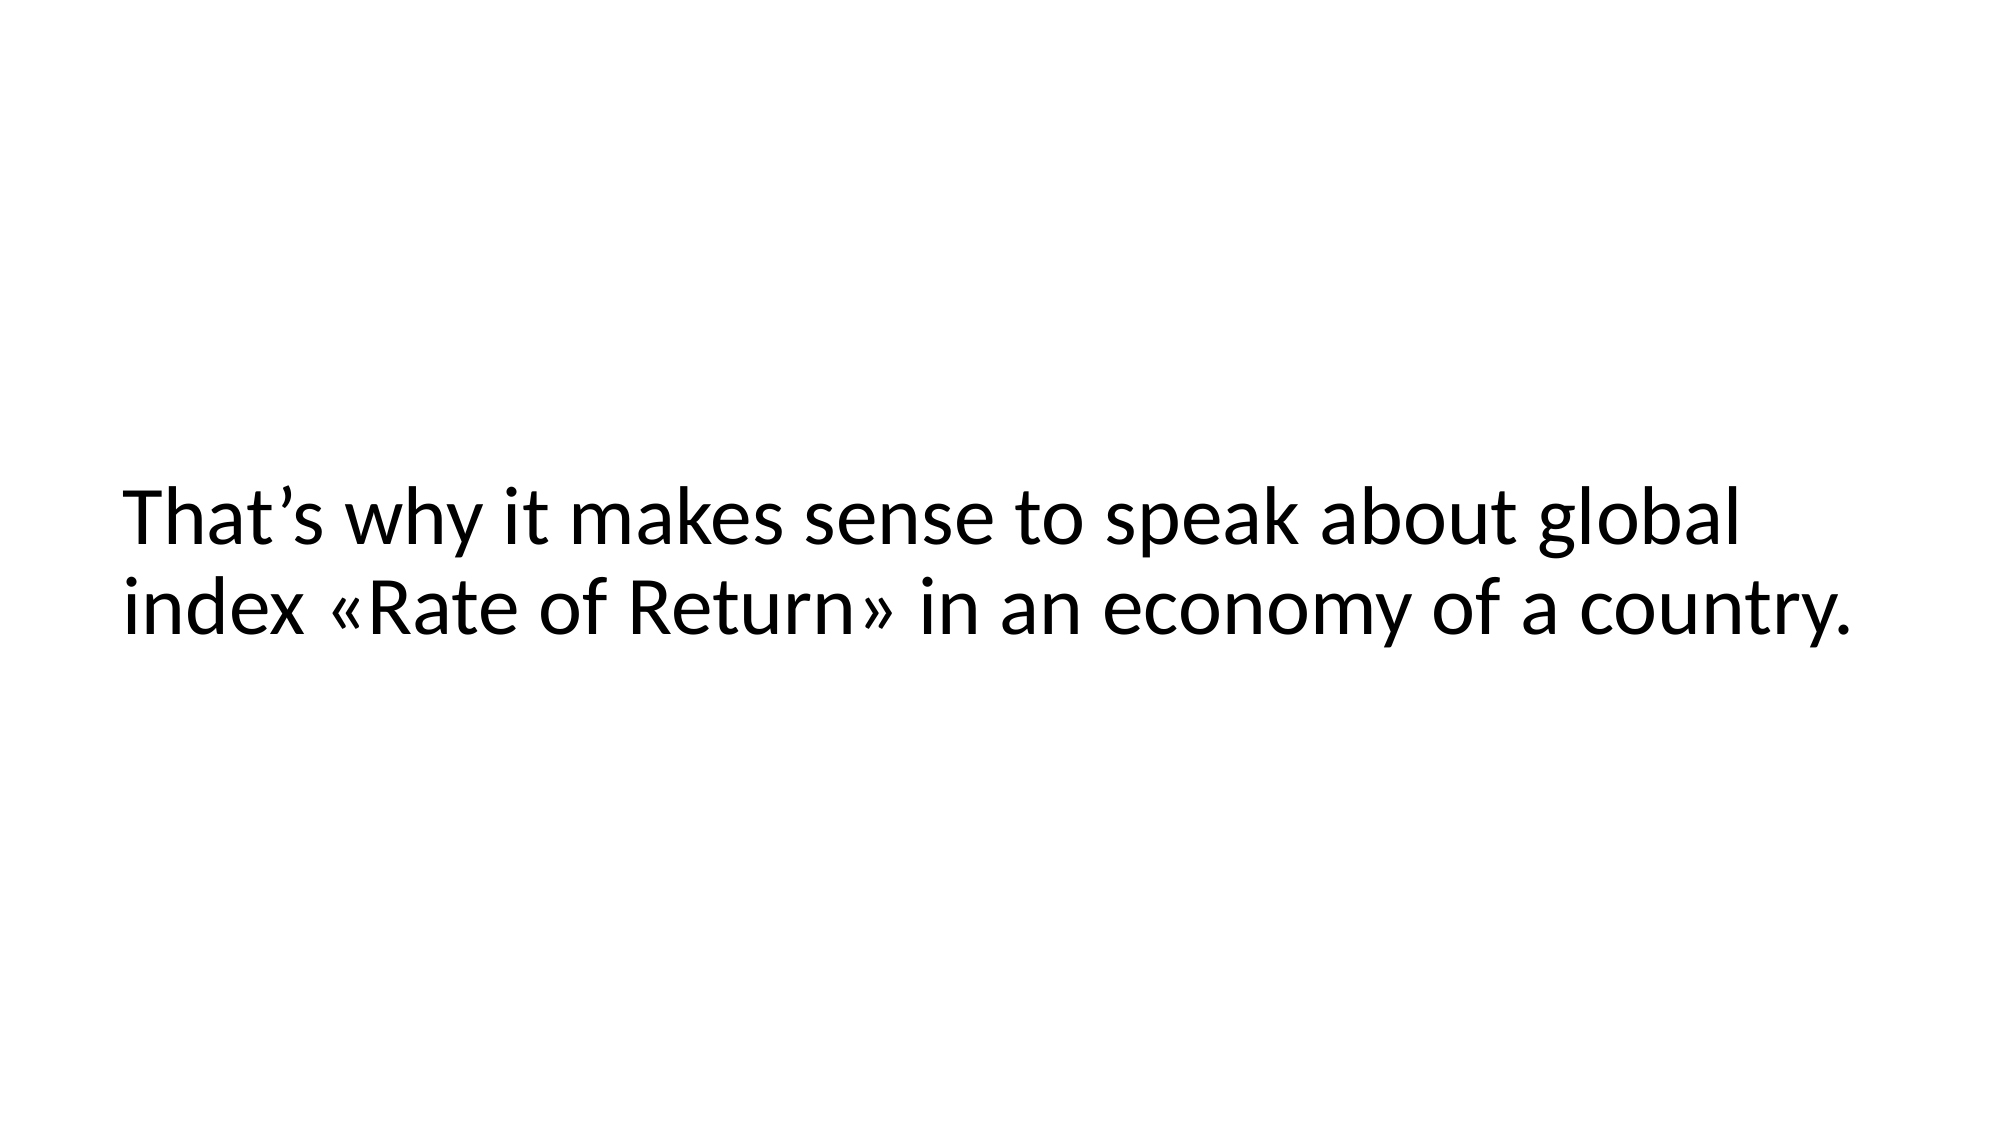

# That’s why it makes sense to speak about global index «Rate of Return» in an economy of a country.